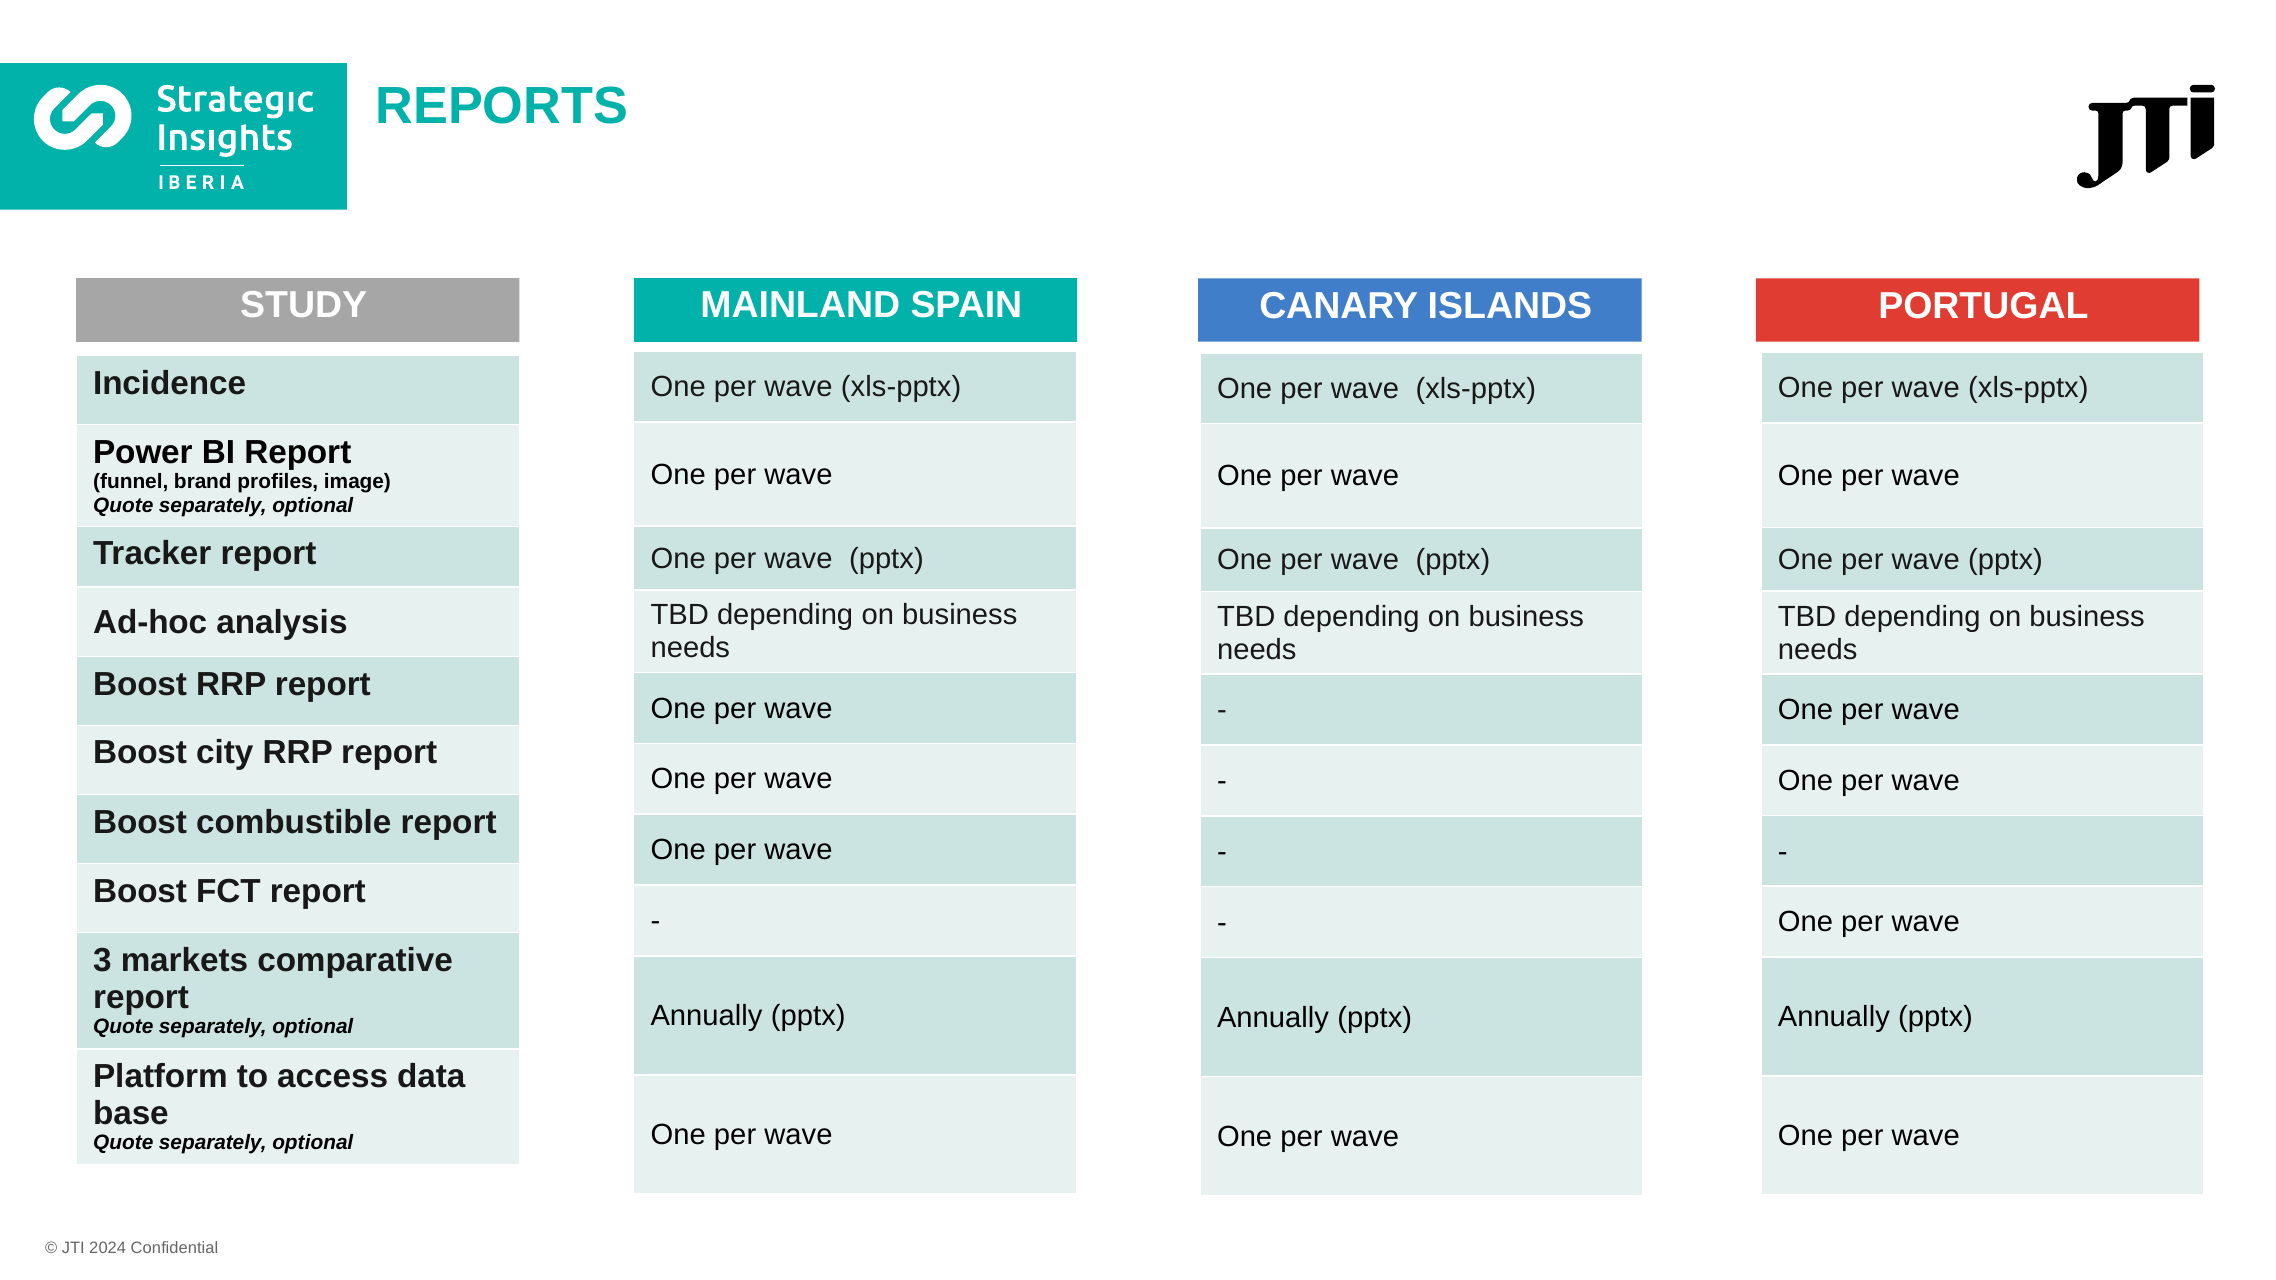

# REPORTS
Study
MAINLAND Spain

Canary Islands

portugal

| One per wave (xls-pptx) |
| --- |
| One per wave |
| One per wave (pptx) |
| TBD depending on business needs |
| One per wave |
| One per wave |
| One per wave |
| - |
| Annually (pptx) |
| One per wave |
| One per wave (xls-pptx) |
| --- |
| One per wave |
| One per wave (pptx) |
| TBD depending on business needs |
| One per wave |
| One per wave |
| - |
| One per wave |
| Annually (pptx) |
| One per wave |
| One per wave (xls-pptx) |
| --- |
| One per wave |
| One per wave (pptx) |
| TBD depending on business needs |
| - |
| - |
| - |
| - |
| Annually (pptx) |
| One per wave |
| Incidence |
| --- |
| Power BI Report (funnel, brand profiles, image) Quote separately, optional |
| Tracker report |
| Ad-hoc analysis |
| Boost RRP report |
| Boost city RRP report |
| Boost combustible report |
| Boost FCT report |
| 3 markets comparative report Quote separately, optional |
| Platform to access data base Quote separately, optional |